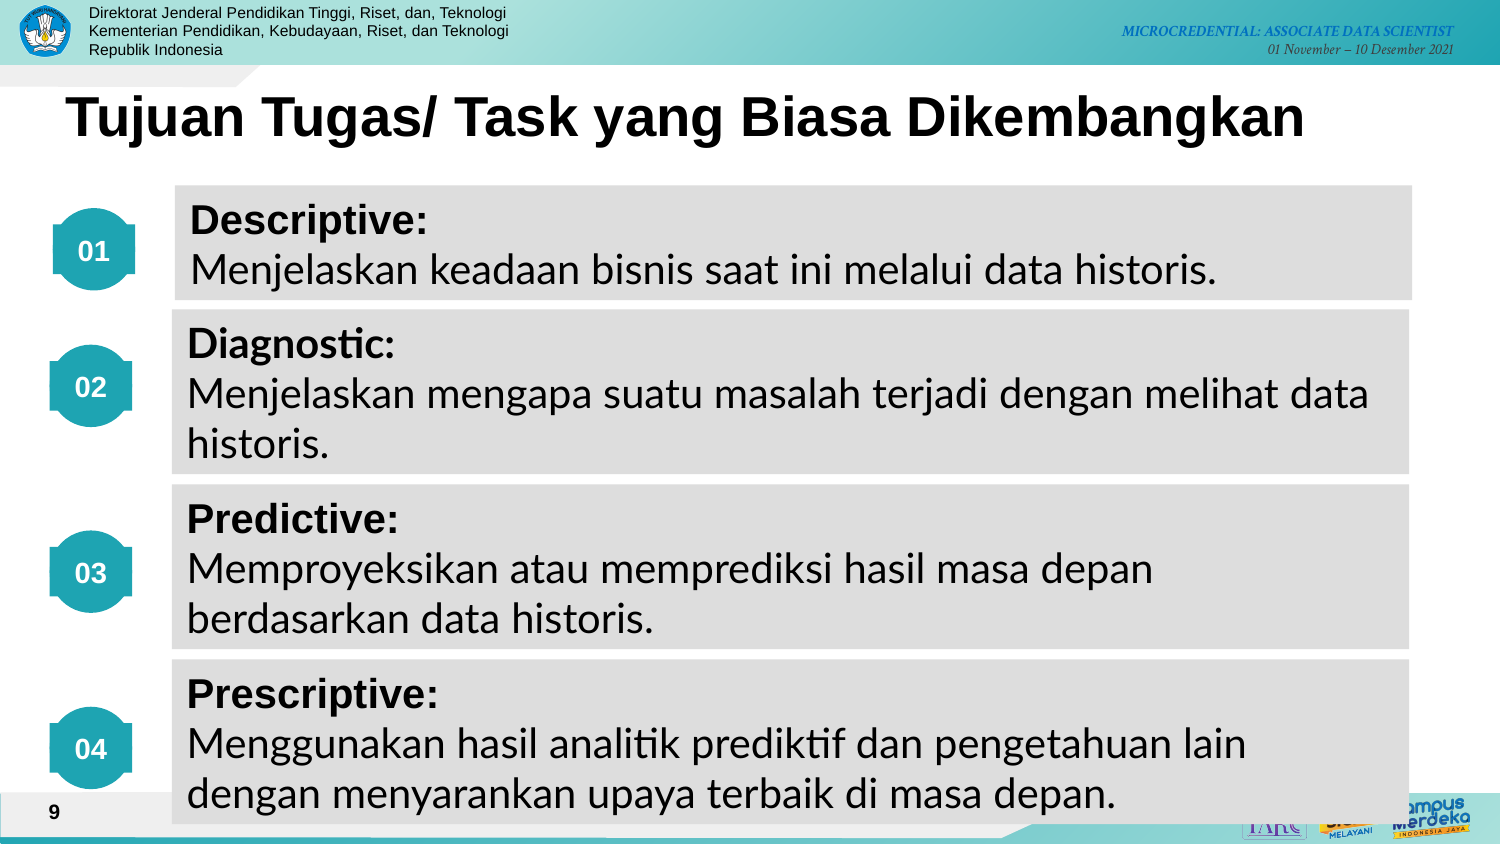

Tujuan Tugas/ Task yang Biasa Dikembangkan
Descriptive:
Menjelaskan keadaan bisnis saat ini melalui data historis.

01
Diagnostic:
Menjelaskan mengapa suatu masalah terjadi dengan melihat data historis.

02
Predictive:
Memproyeksikan atau memprediksi hasil masa depan
berdasarkan data historis.

03
Prescriptive:
Menggunakan hasil analitik prediktif dan pengetahuan lain
dengan menyarankan upaya terbaik di masa depan.

04
9